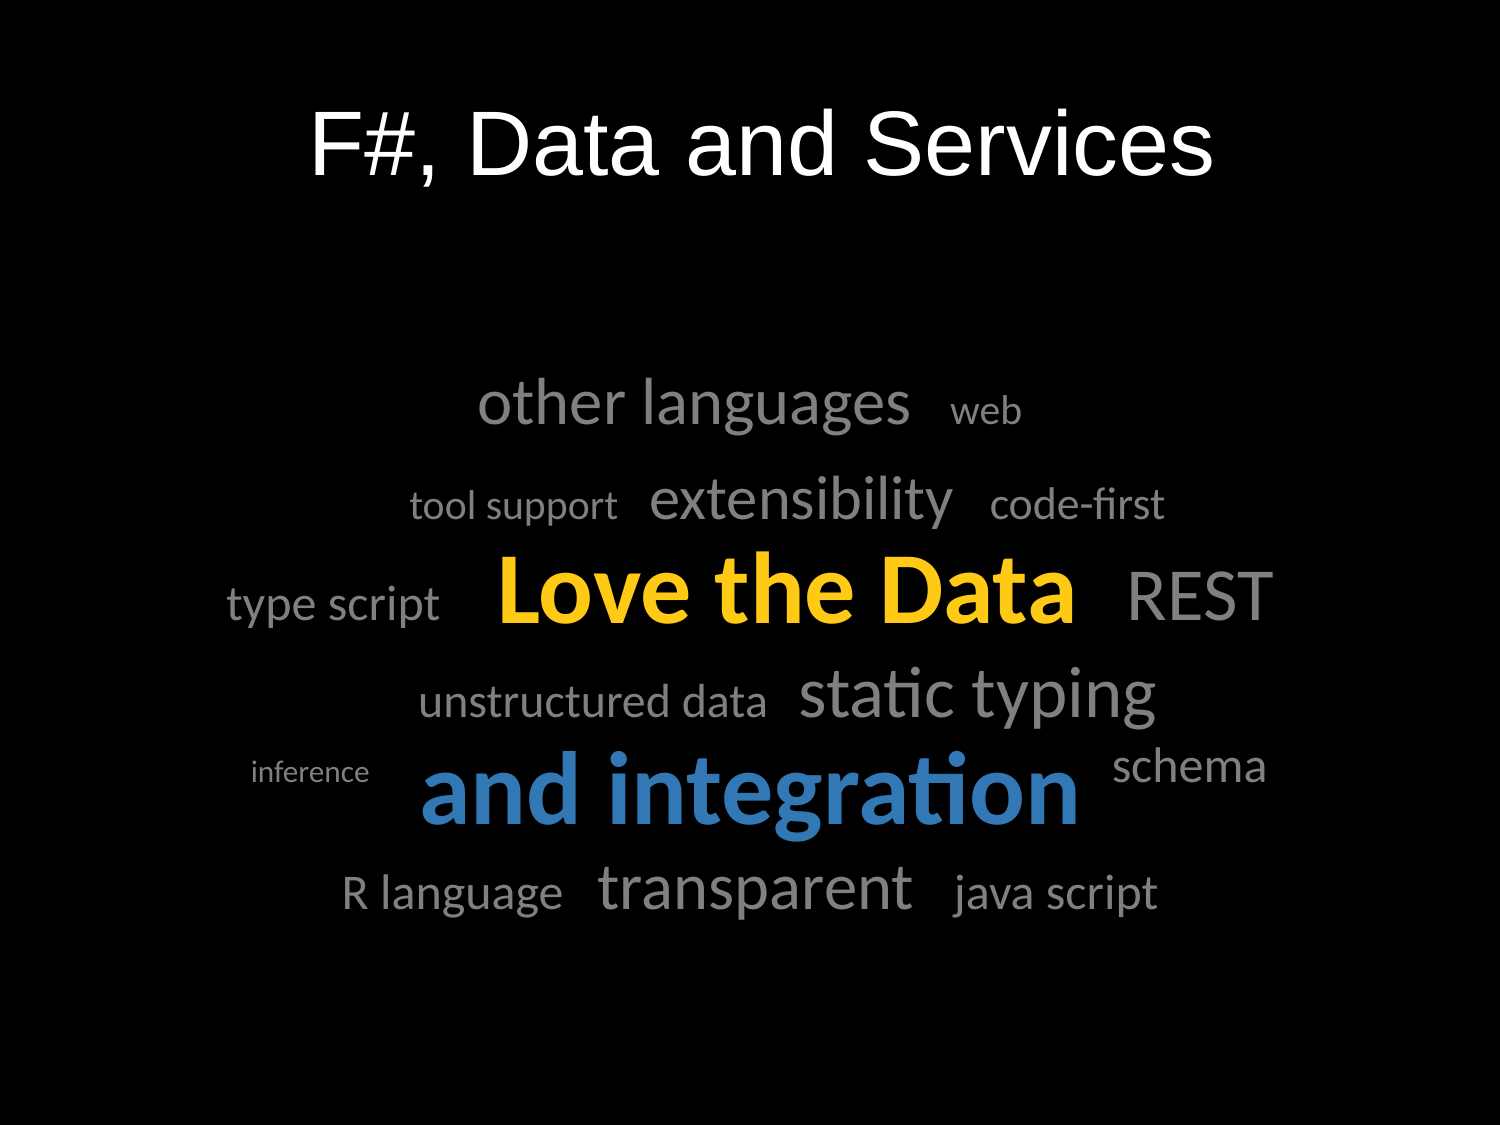

# F#, Data and Services
other languages    web
type script                                                             REST
R language   transparent   java script
tool support   extensibility   code-first
unstructured data   static typing
inference                                                                                                          schema
Love the Data
and integration